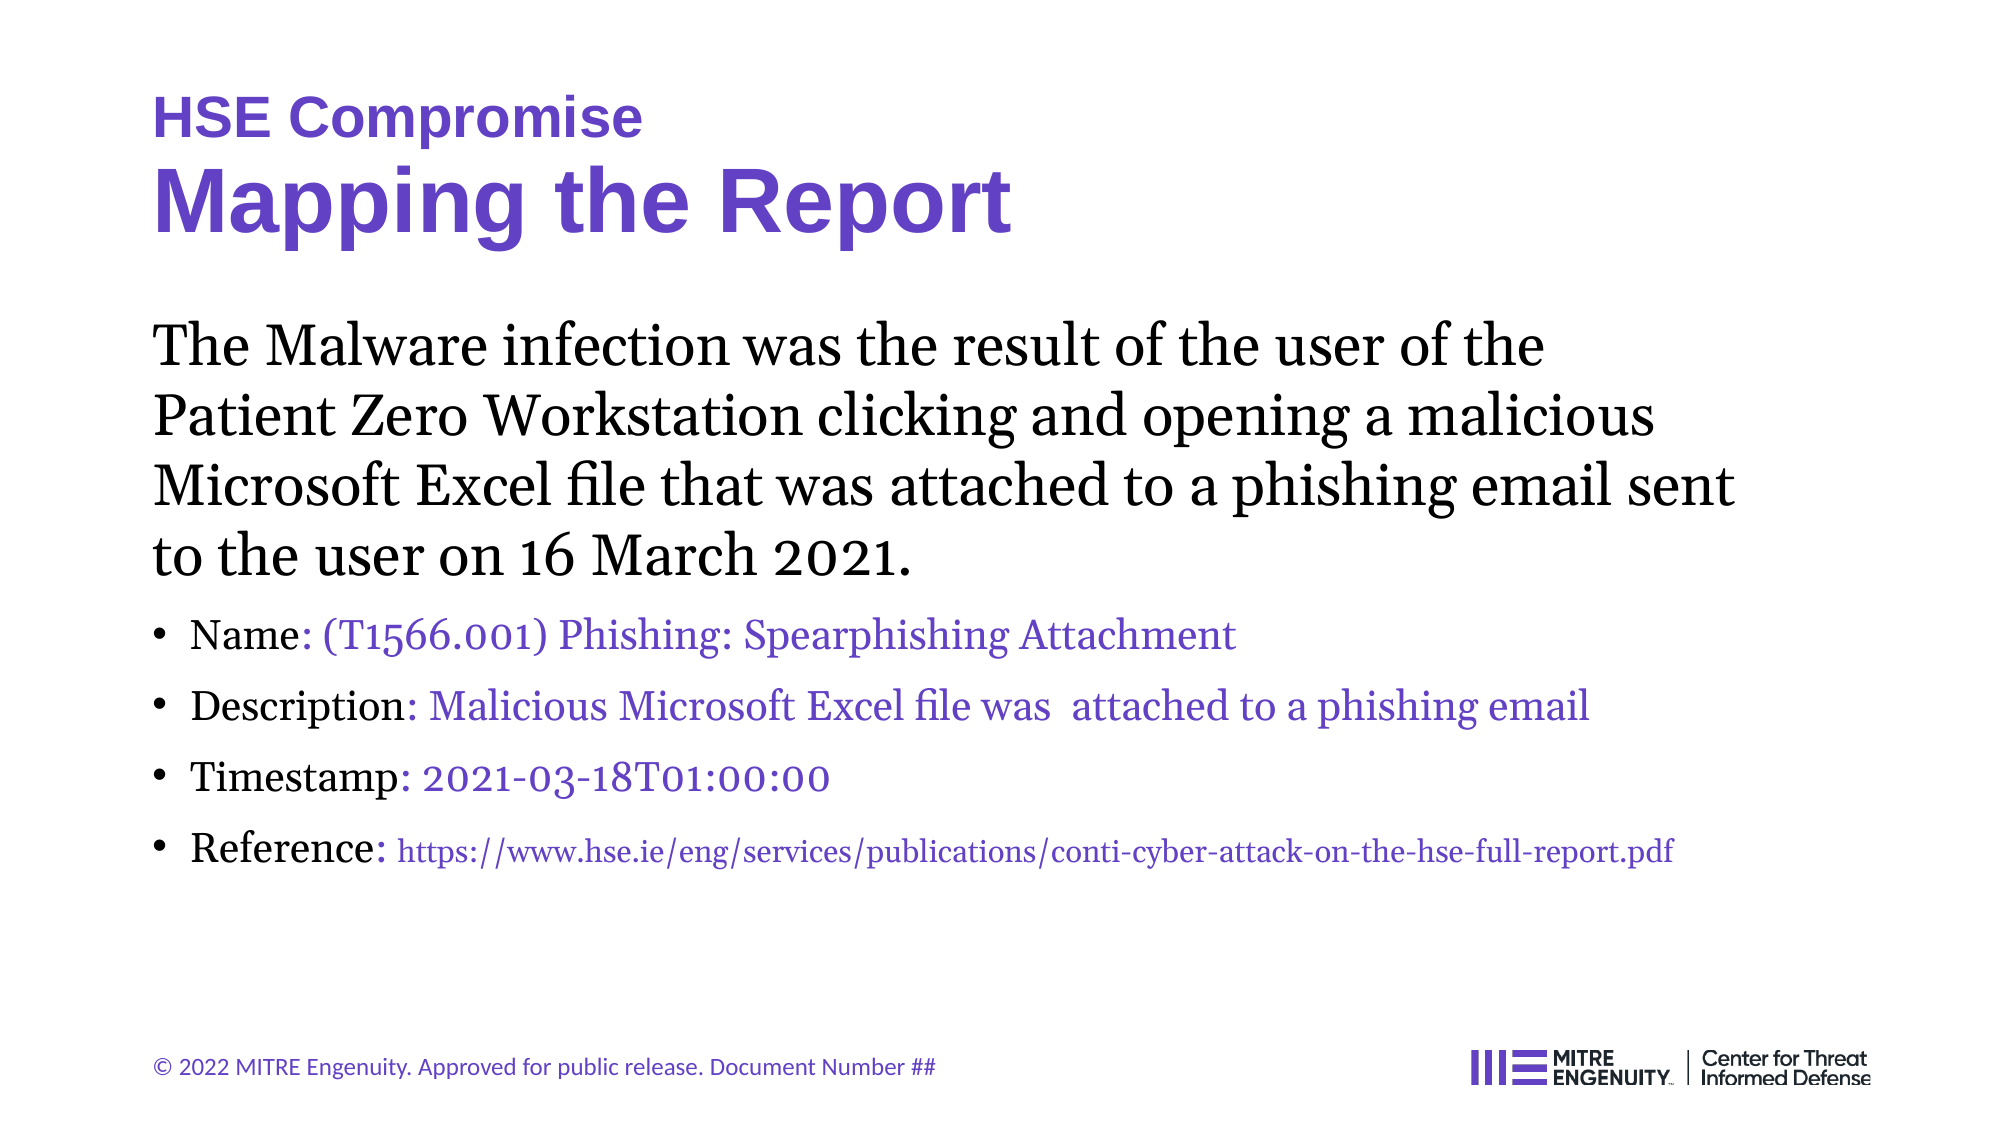

# HSE Compromise Mapping the Report
The Malware infection was the result of the user of the Patient Zero Workstation clicking and opening a malicious Microsoft Excel file that was attached to a phishing email sent to the user on 16 March 2021.
Name: (T1566.001) Phishing: Spearphishing Attachment
Description: Malicious Microsoft Excel file was  attached to a phishing email
Timestamp: 2021-03-18T01:00:00
Reference: https://www.hse.ie/eng/services/publications/conti-cyber-attack-on-the-hse-full-report.pdf

© 2022 MITRE Engenuity. Approved for public release. Document Number ##